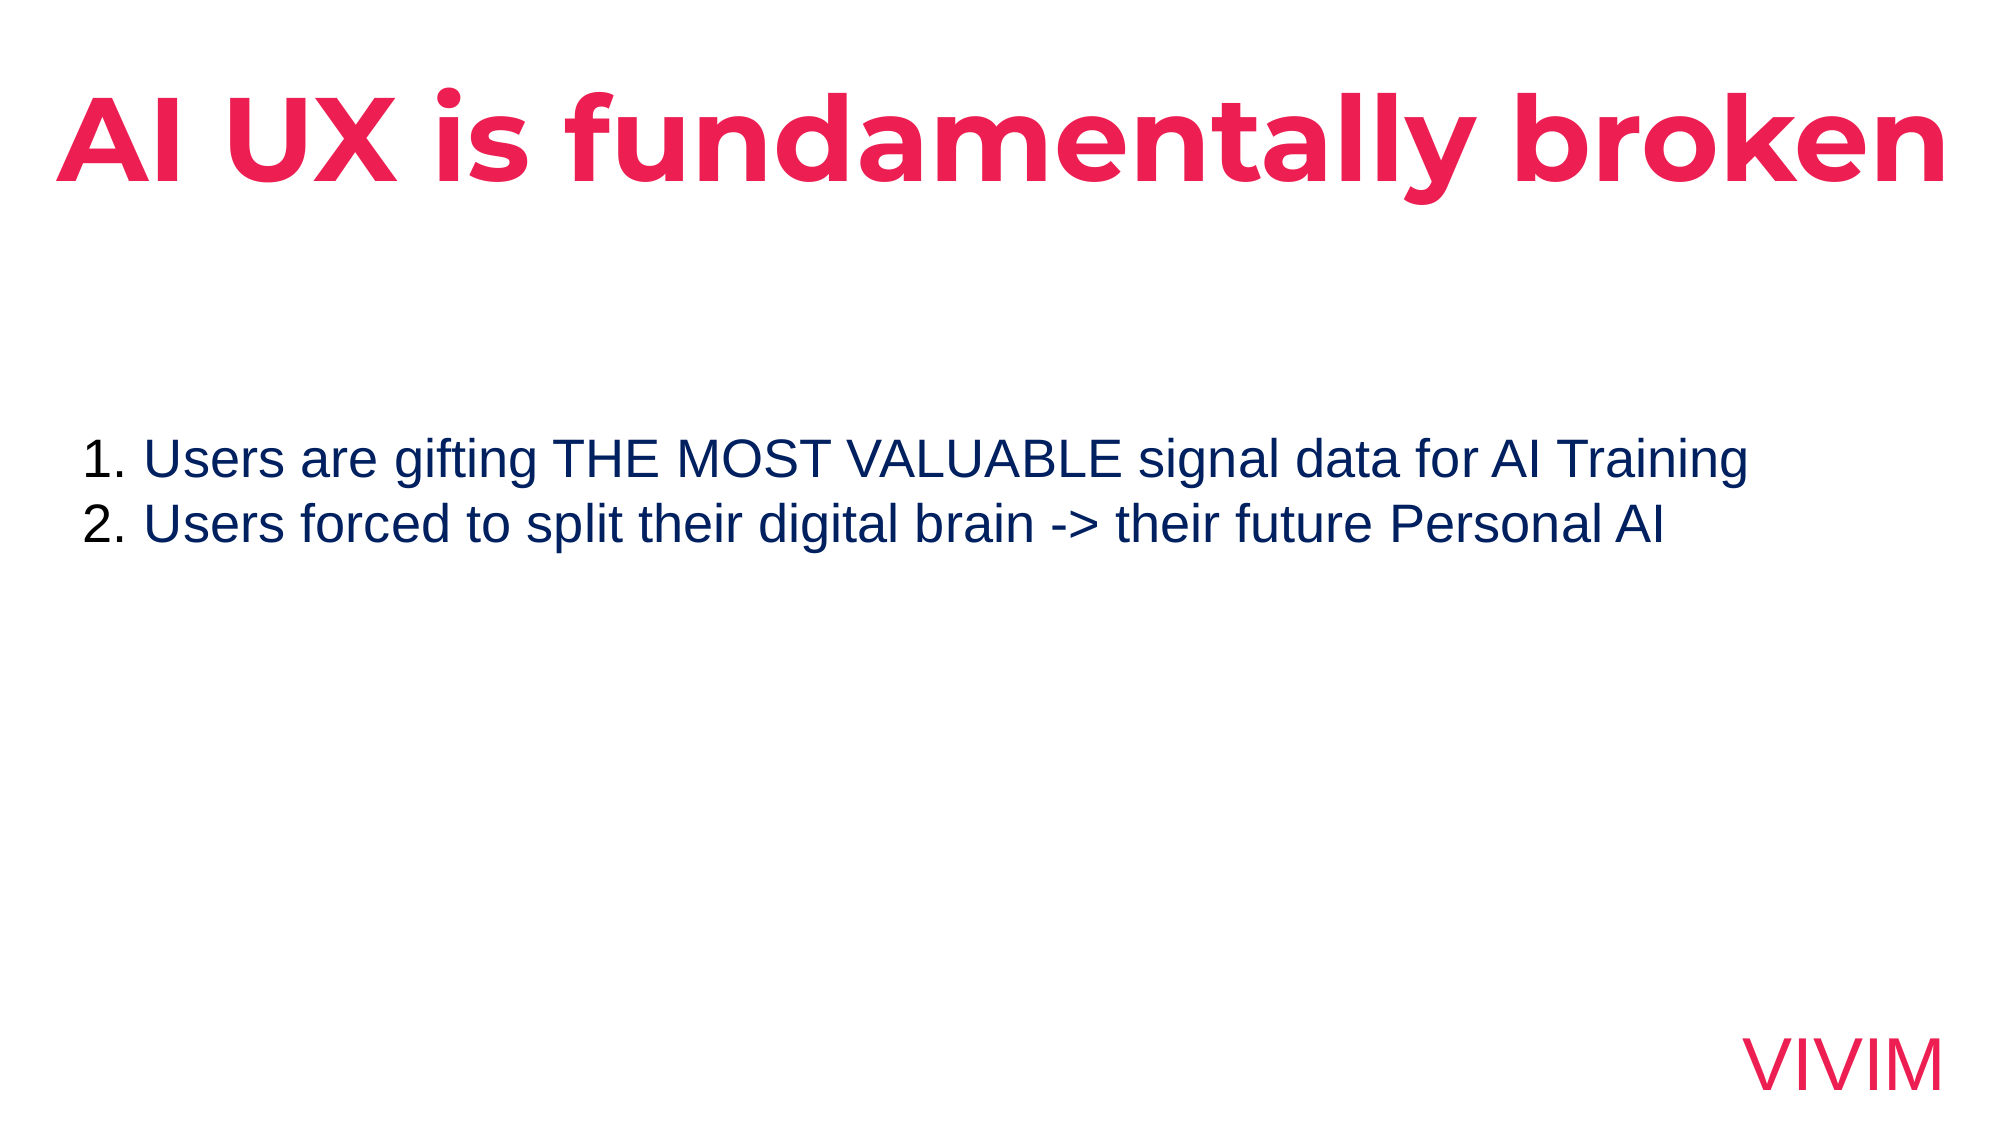

AI UX is fundamentally broken

Users are gifting THE MOST VALUABLE signal data for AI Training
Users forced to split their digital brain -> their future Personal AI

VIVIM